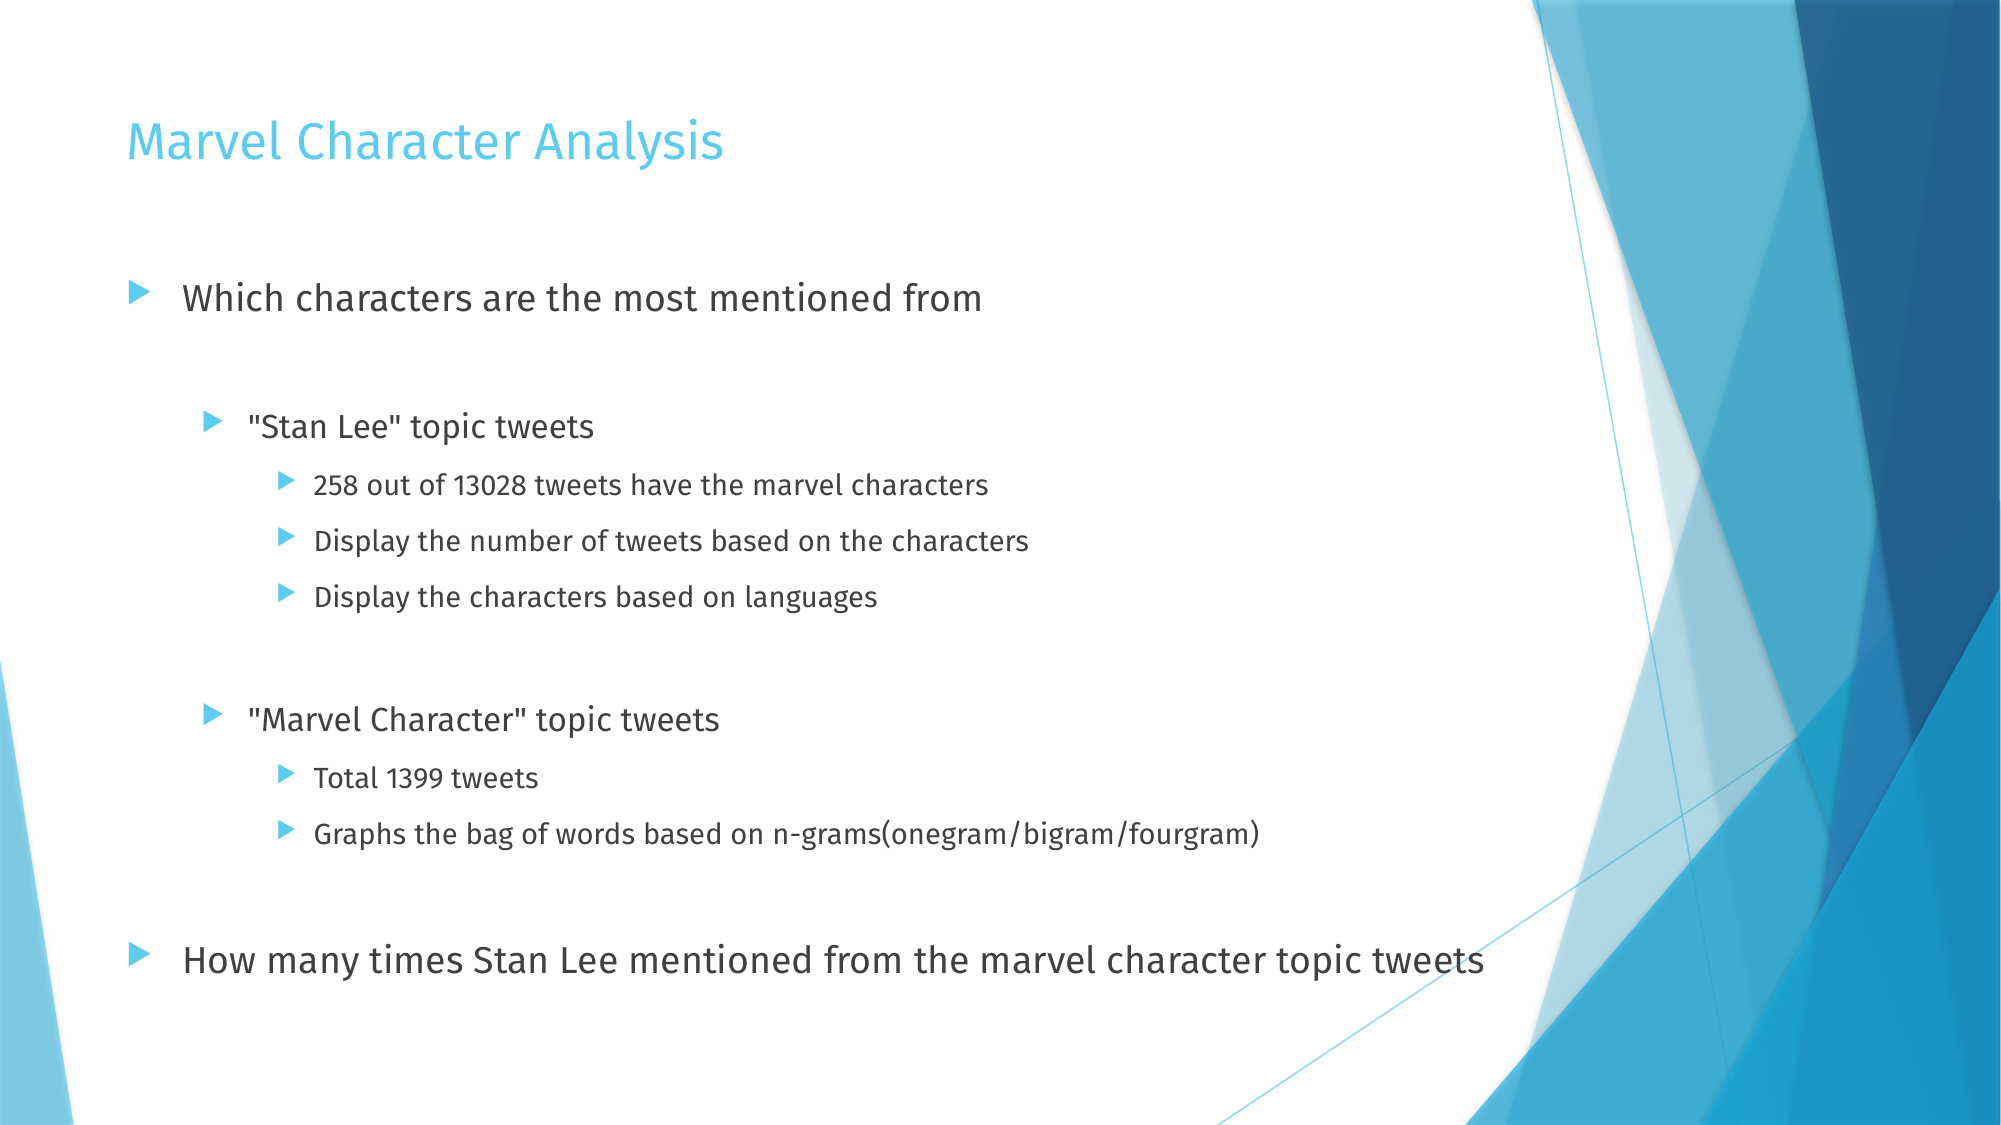

# Marvel Character Analysis
Which characters are the most mentioned from

"Stan Lee" topic tweets
258 out of 13028 tweets have the marvel characters
Display the number of tweets based on the characters
Display the characters based on languages

"Marvel Character" topic tweets
Total 1399 tweets
Graphs the bag of words based on n-grams(onegram/bigram/fourgram)

How many times Stan Lee mentioned from the marvel character topic tweets